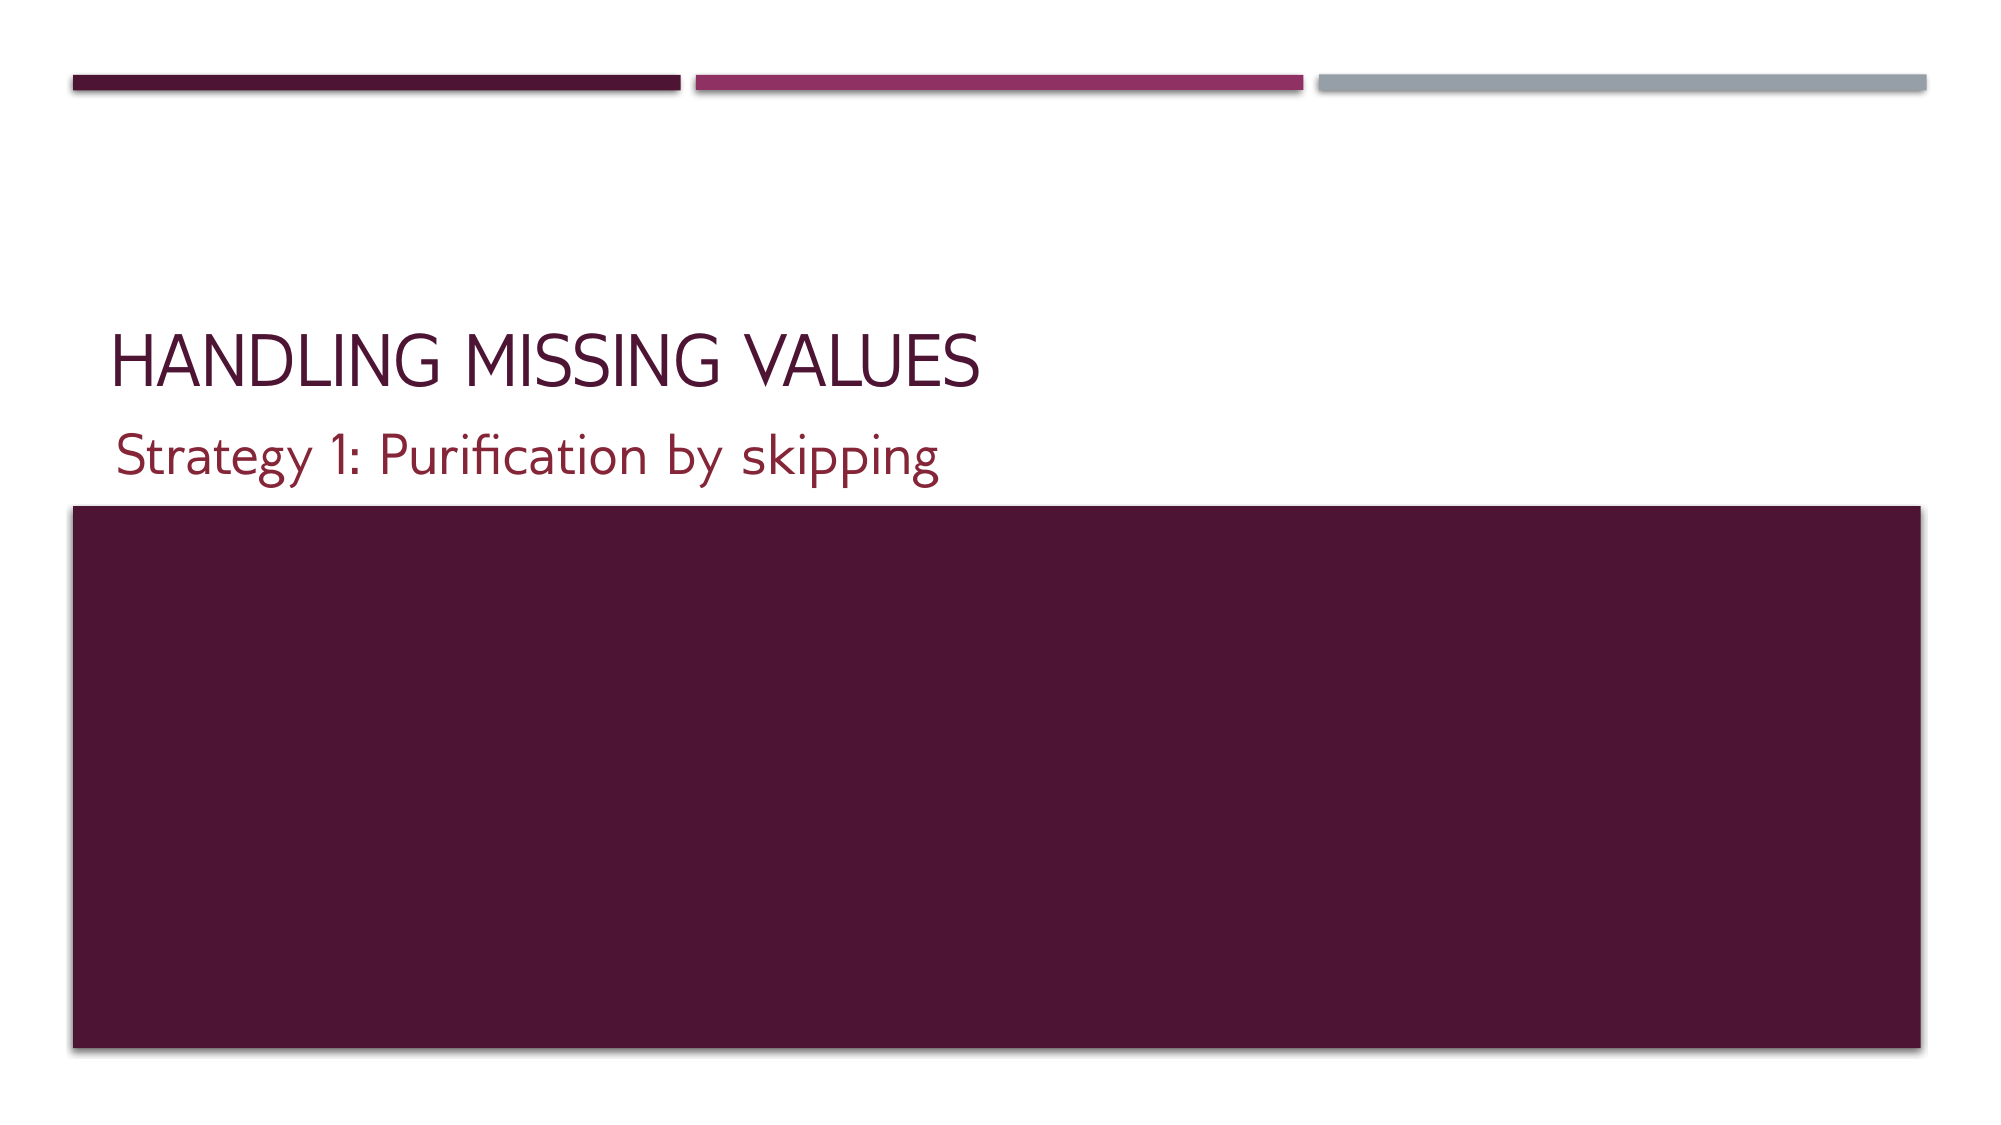

# Handling missing values
Strategy 1: Purification by skipping